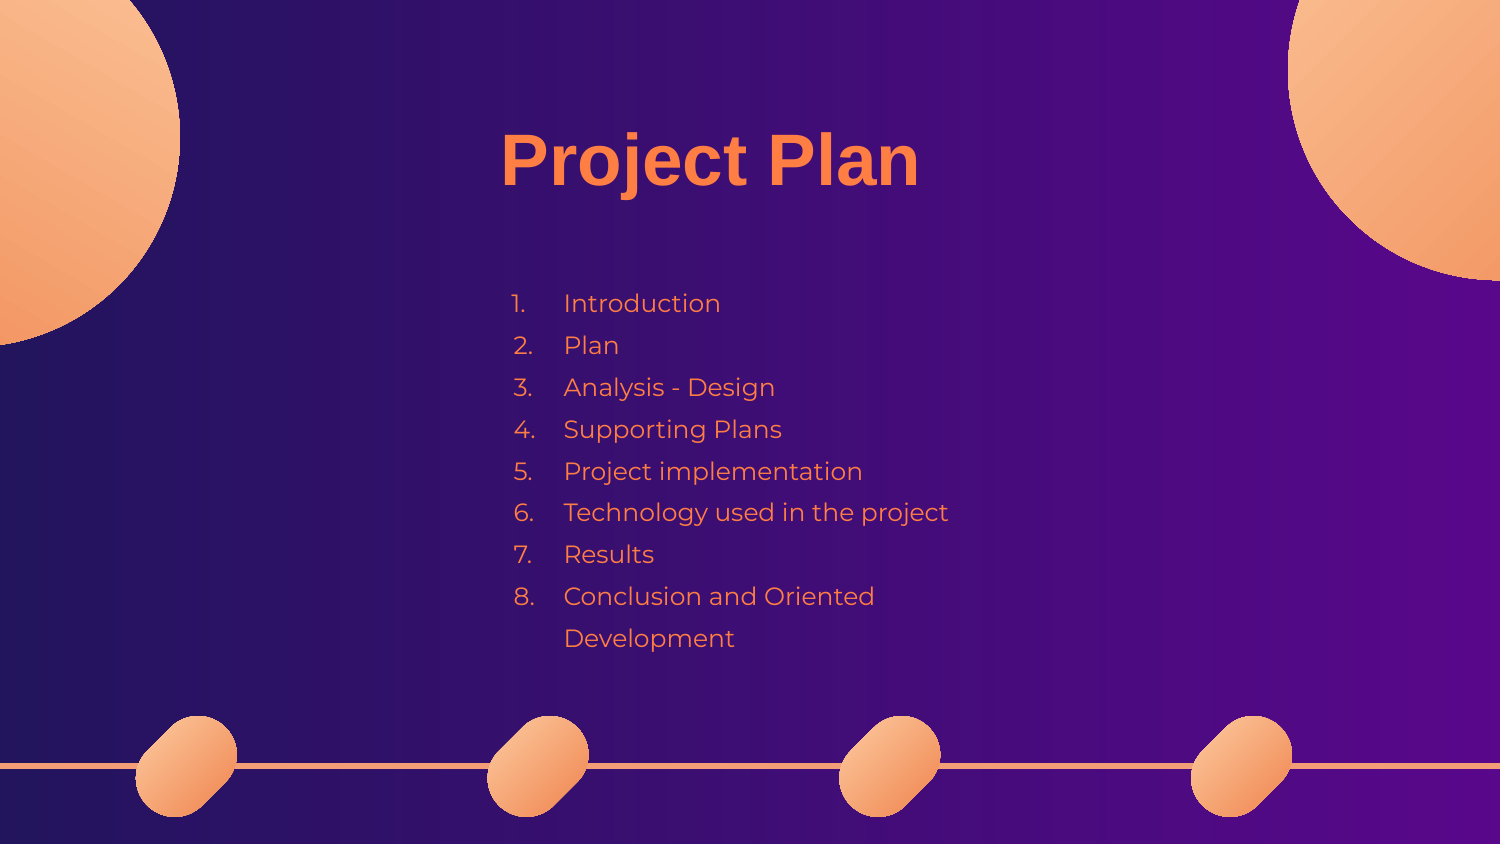

Project Plan
Introduction
Plan
Analysis - Design
Supporting Plans
Project implementation
Technology used in the project
Results
Conclusion and Oriented Development